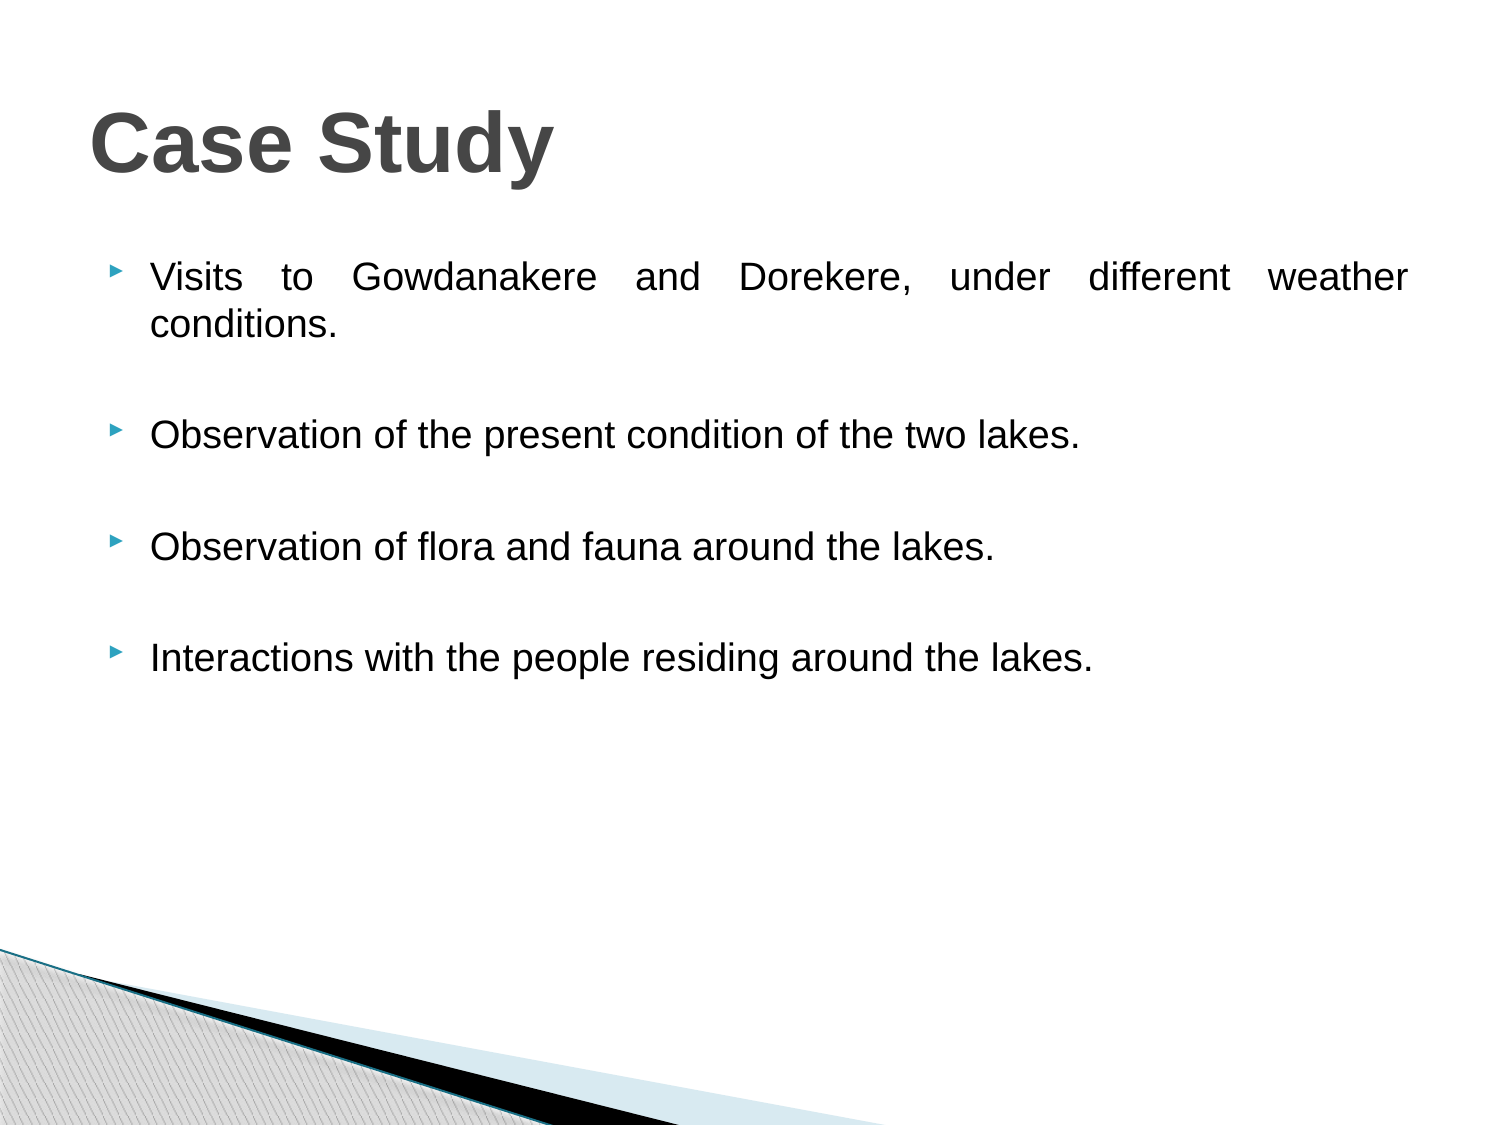

# Case Study
Visits to Gowdanakere and Dorekere, under different weather conditions.

Observation of the present condition of the two lakes.

Observation of flora and fauna around the lakes.

Interactions with the people residing around the lakes.